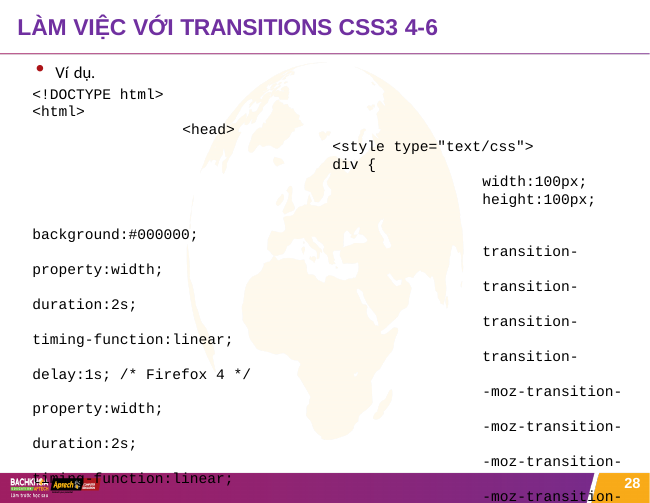

# LÀM VIỆC VỚI TRANSITIONS CSS3 4-6
Ví dụ.
<!DOCTYPE html>
<html>
	<head>
		<style type="text/css">
		div {
			width:100px;
			height:100px;
			background:#000000;
			transition-property:width;
			transition-duration:2s;
			transition-timing-function:linear;
			transition-delay:1s; /* Firefox 4 */
			-moz-transition-property:width;
			-moz-transition-duration:2s;
			-moz-transition-timing-function:linear;
			-moz-transition-delay:1s; /* Safari and Chrome */
			-webkit-transition-property:width;
			-webkit-transition-duration:2s;
			-webkit-transition-timing-function:linear;
			-webkit-transition-delay:1s;
		}
28